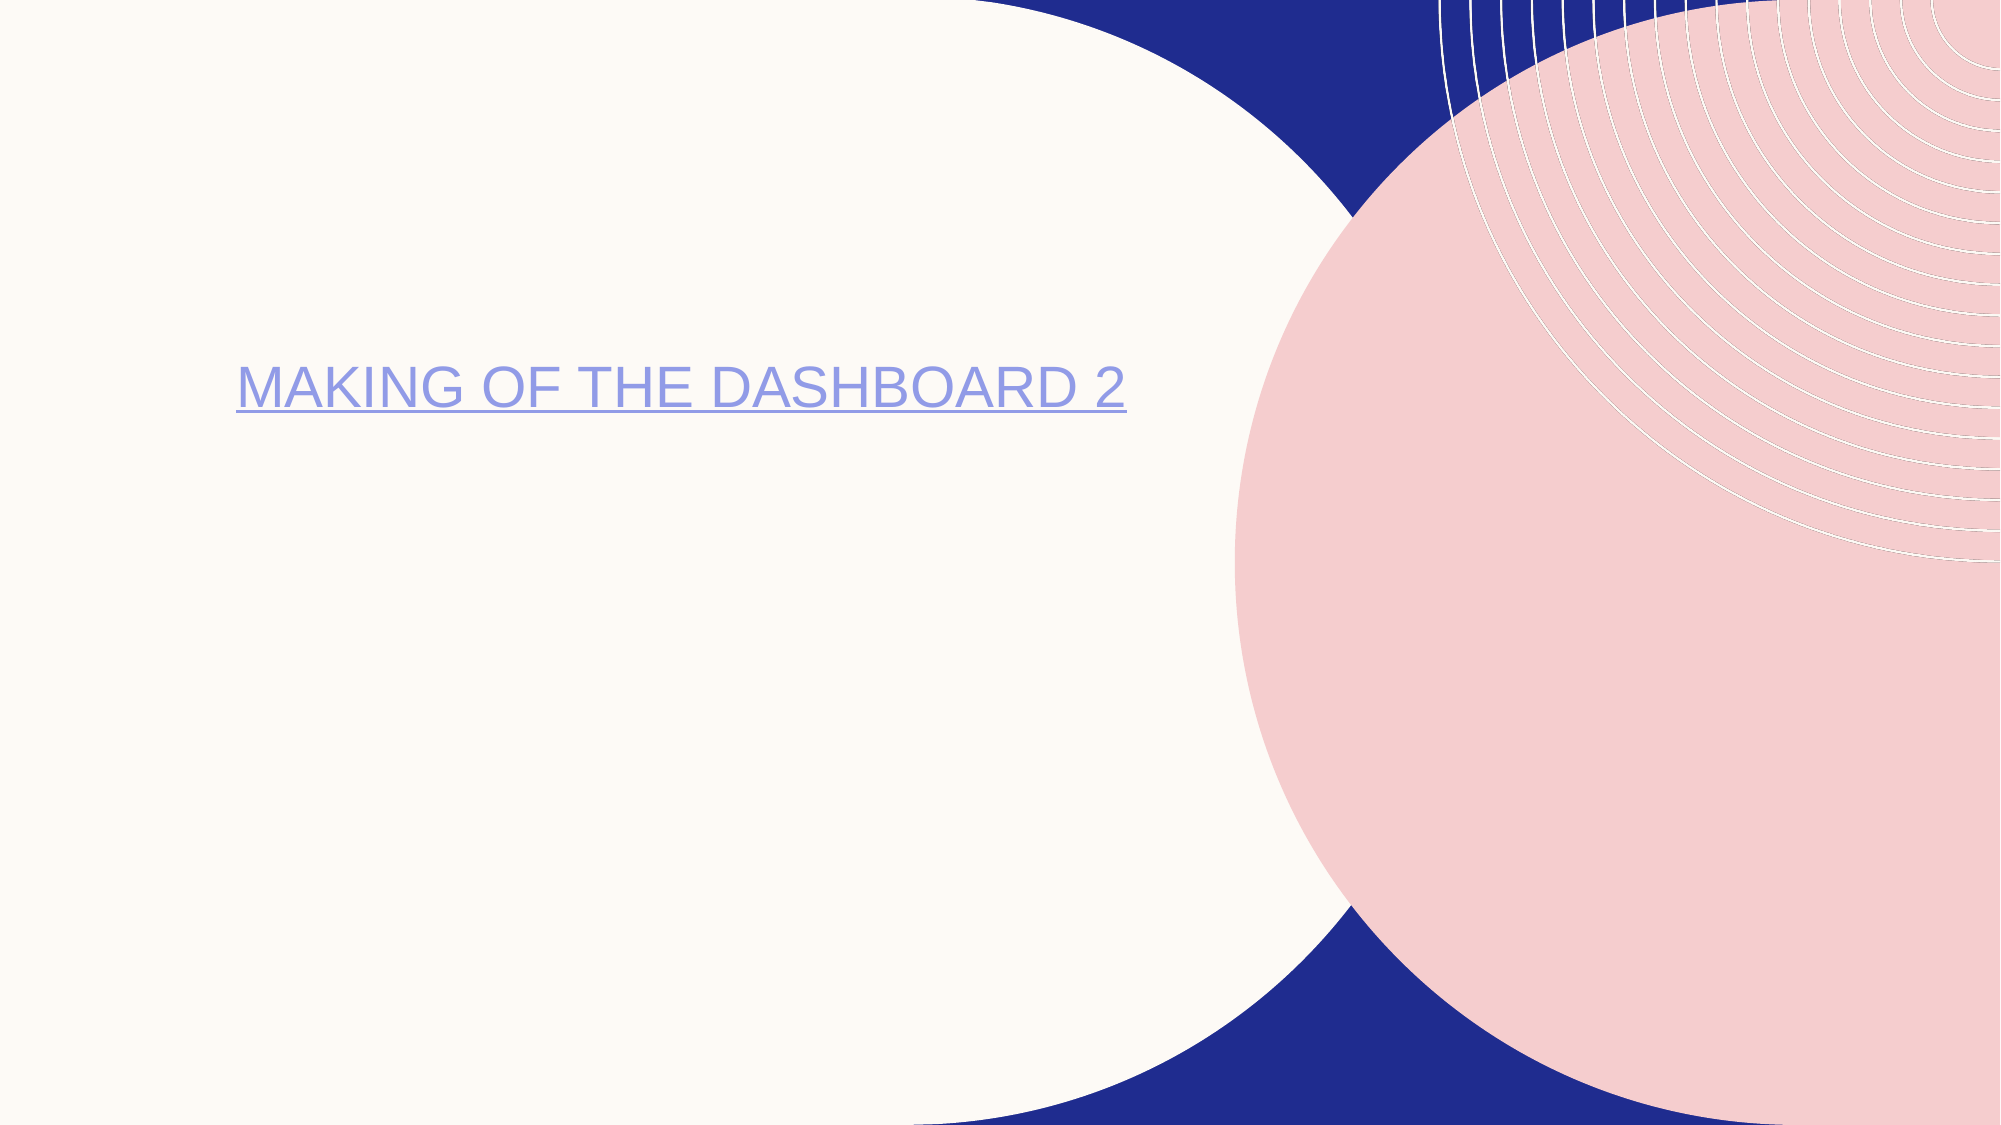

# Thank you
            MAKING OF THE DASHBOARD 2